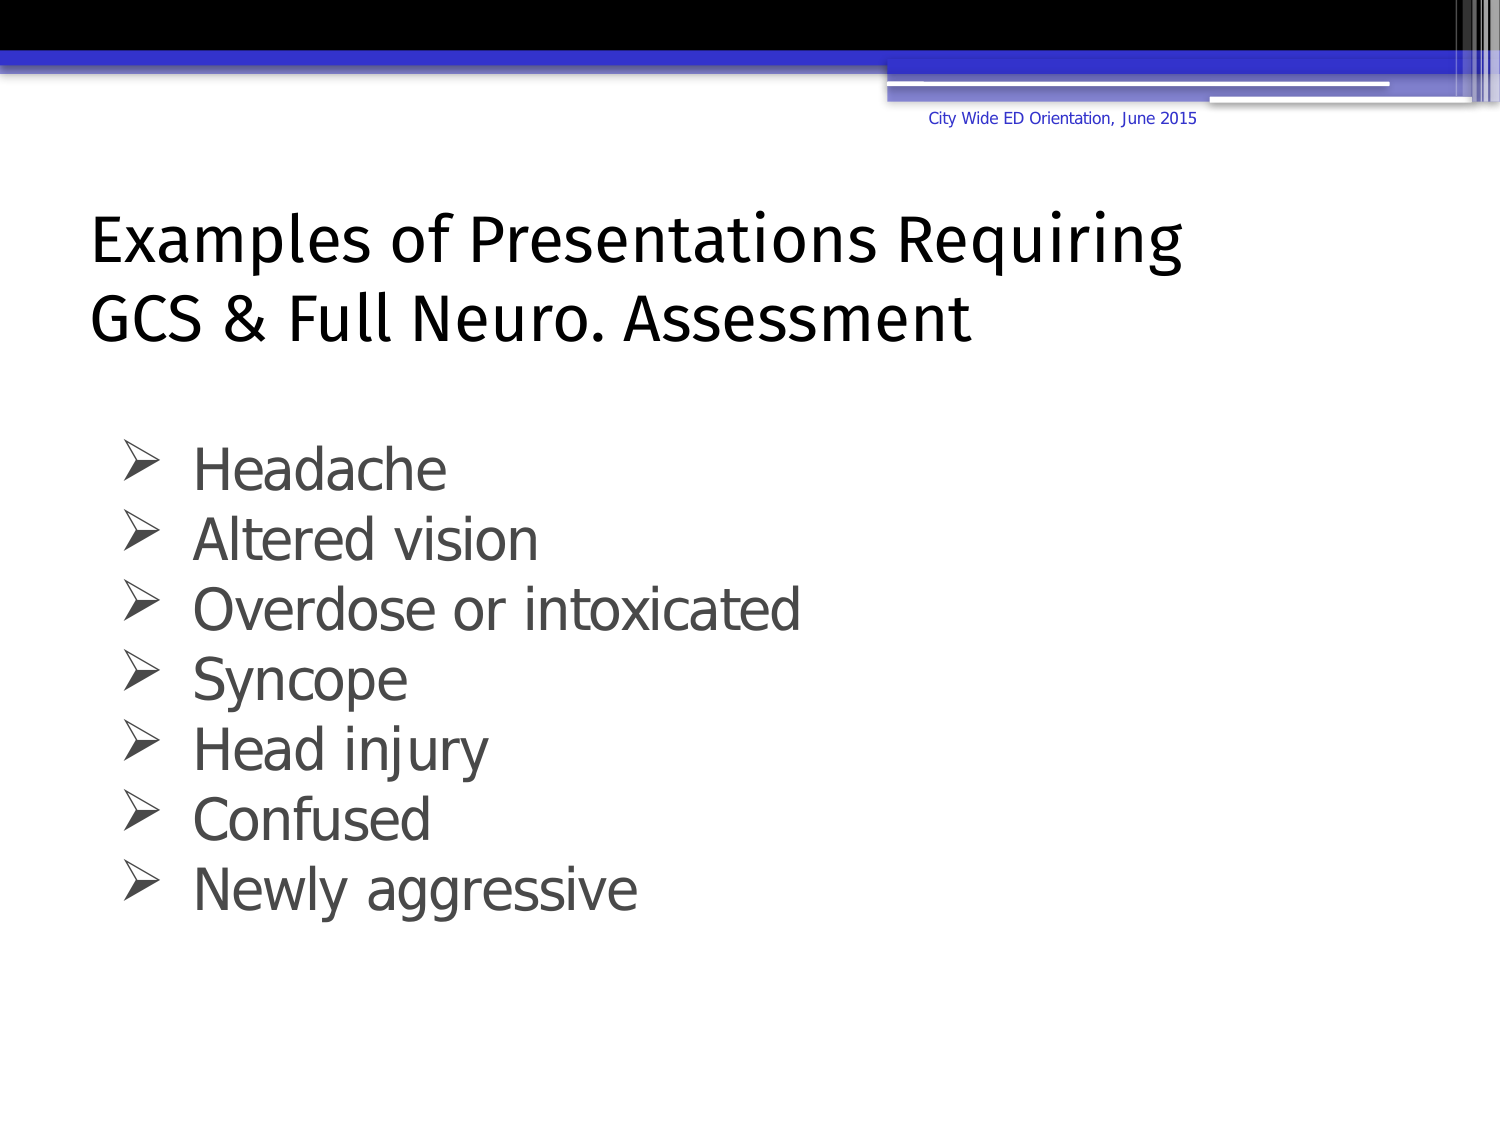

City Wide ED Orientation, June 2015
# Examples of Presentations Requiring GCS & Full Neuro. Assessment
Headache
Altered vision
Overdose or intoxicated
Syncope
Head injury
Confused
Newly aggressive